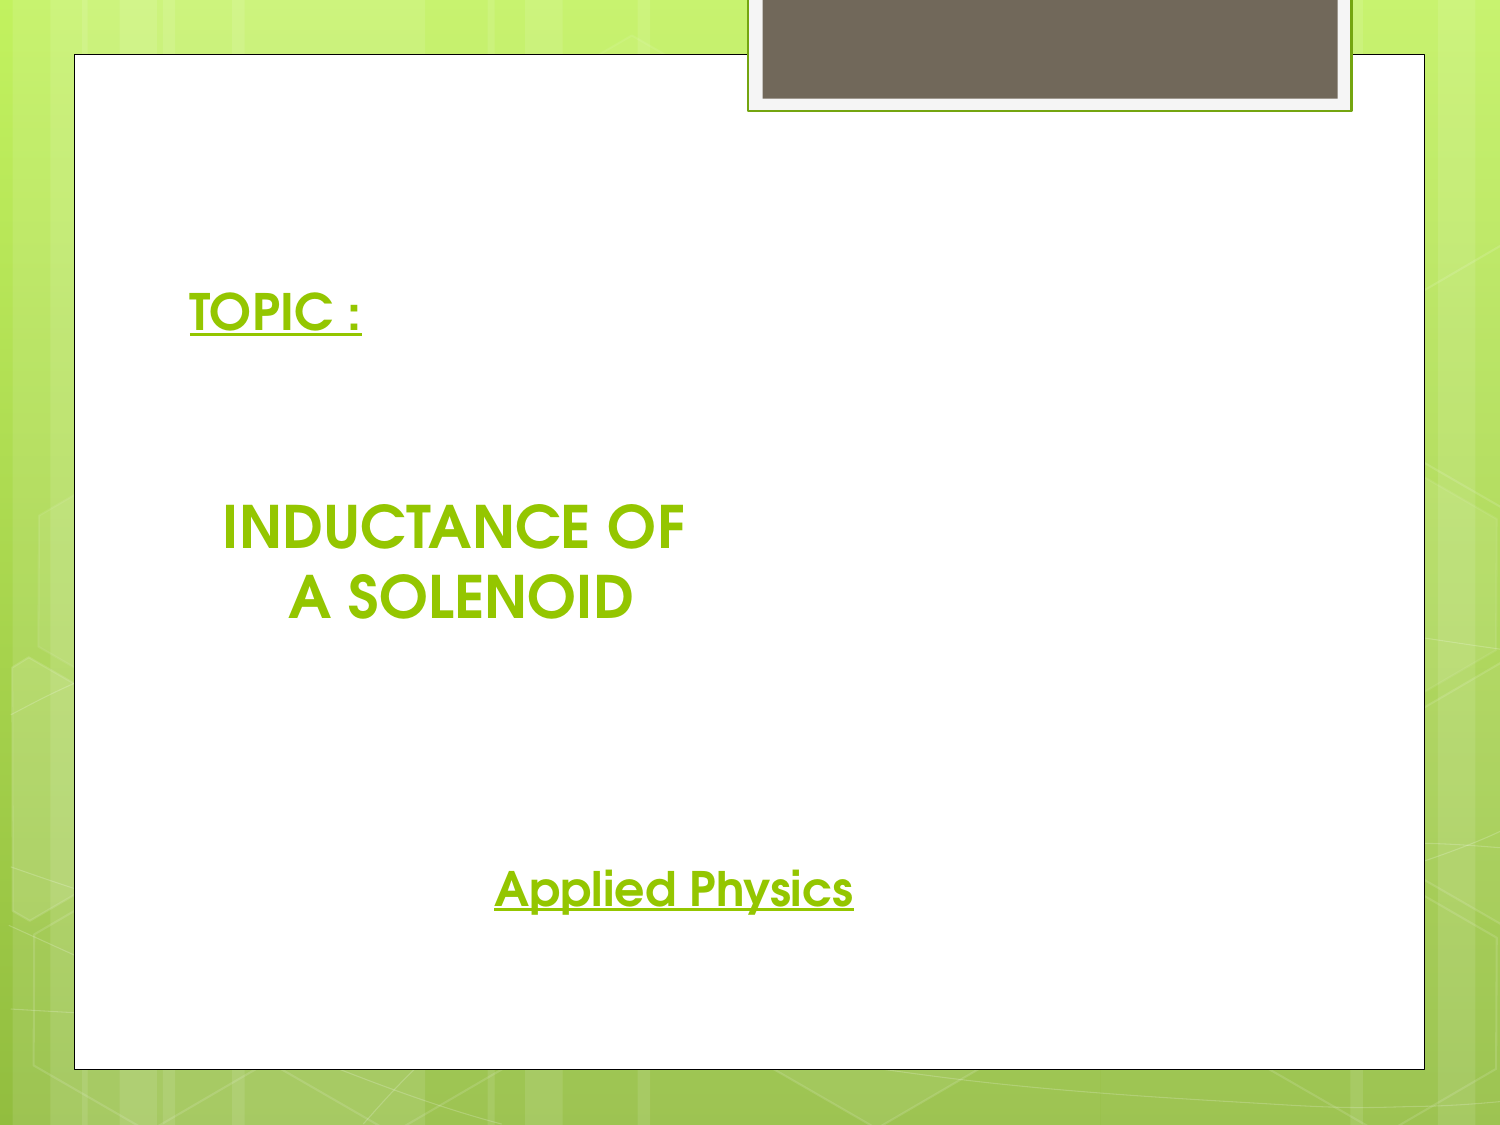

# TOPIC :

           INDUCTANCE OF
      A SOLENOID

      Applied Physics